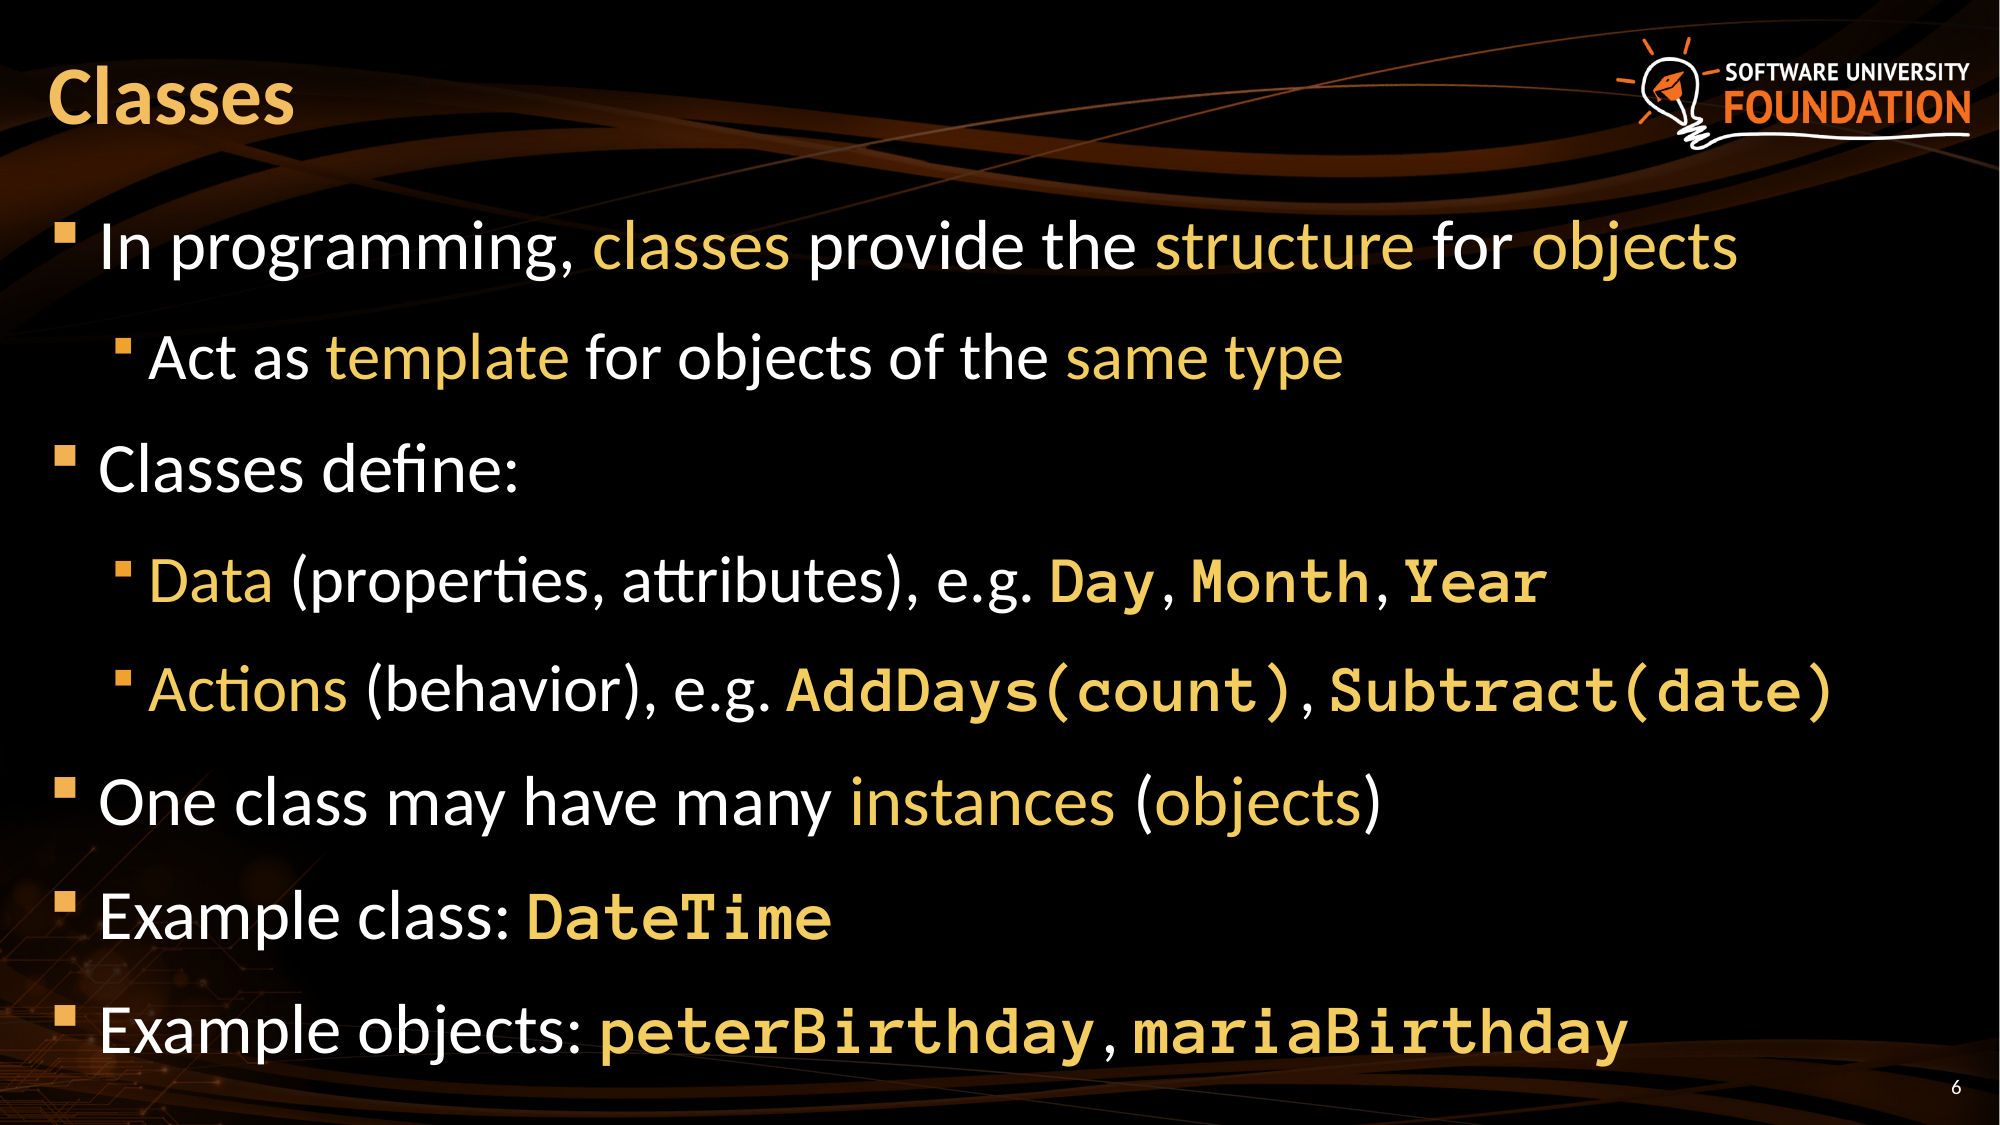

# Classes
In programming, classes provide the structure for objects
Act as template for objects of the same type
Classes define:
Data (properties, attributes), e.g. Day, Month, Year
Actions (behavior), e.g. AddDays(count), Subtract(date)
One class may have many instances (objects)
Example class: DateTime
Example objects: peterBirthday, mariaBirthday

6